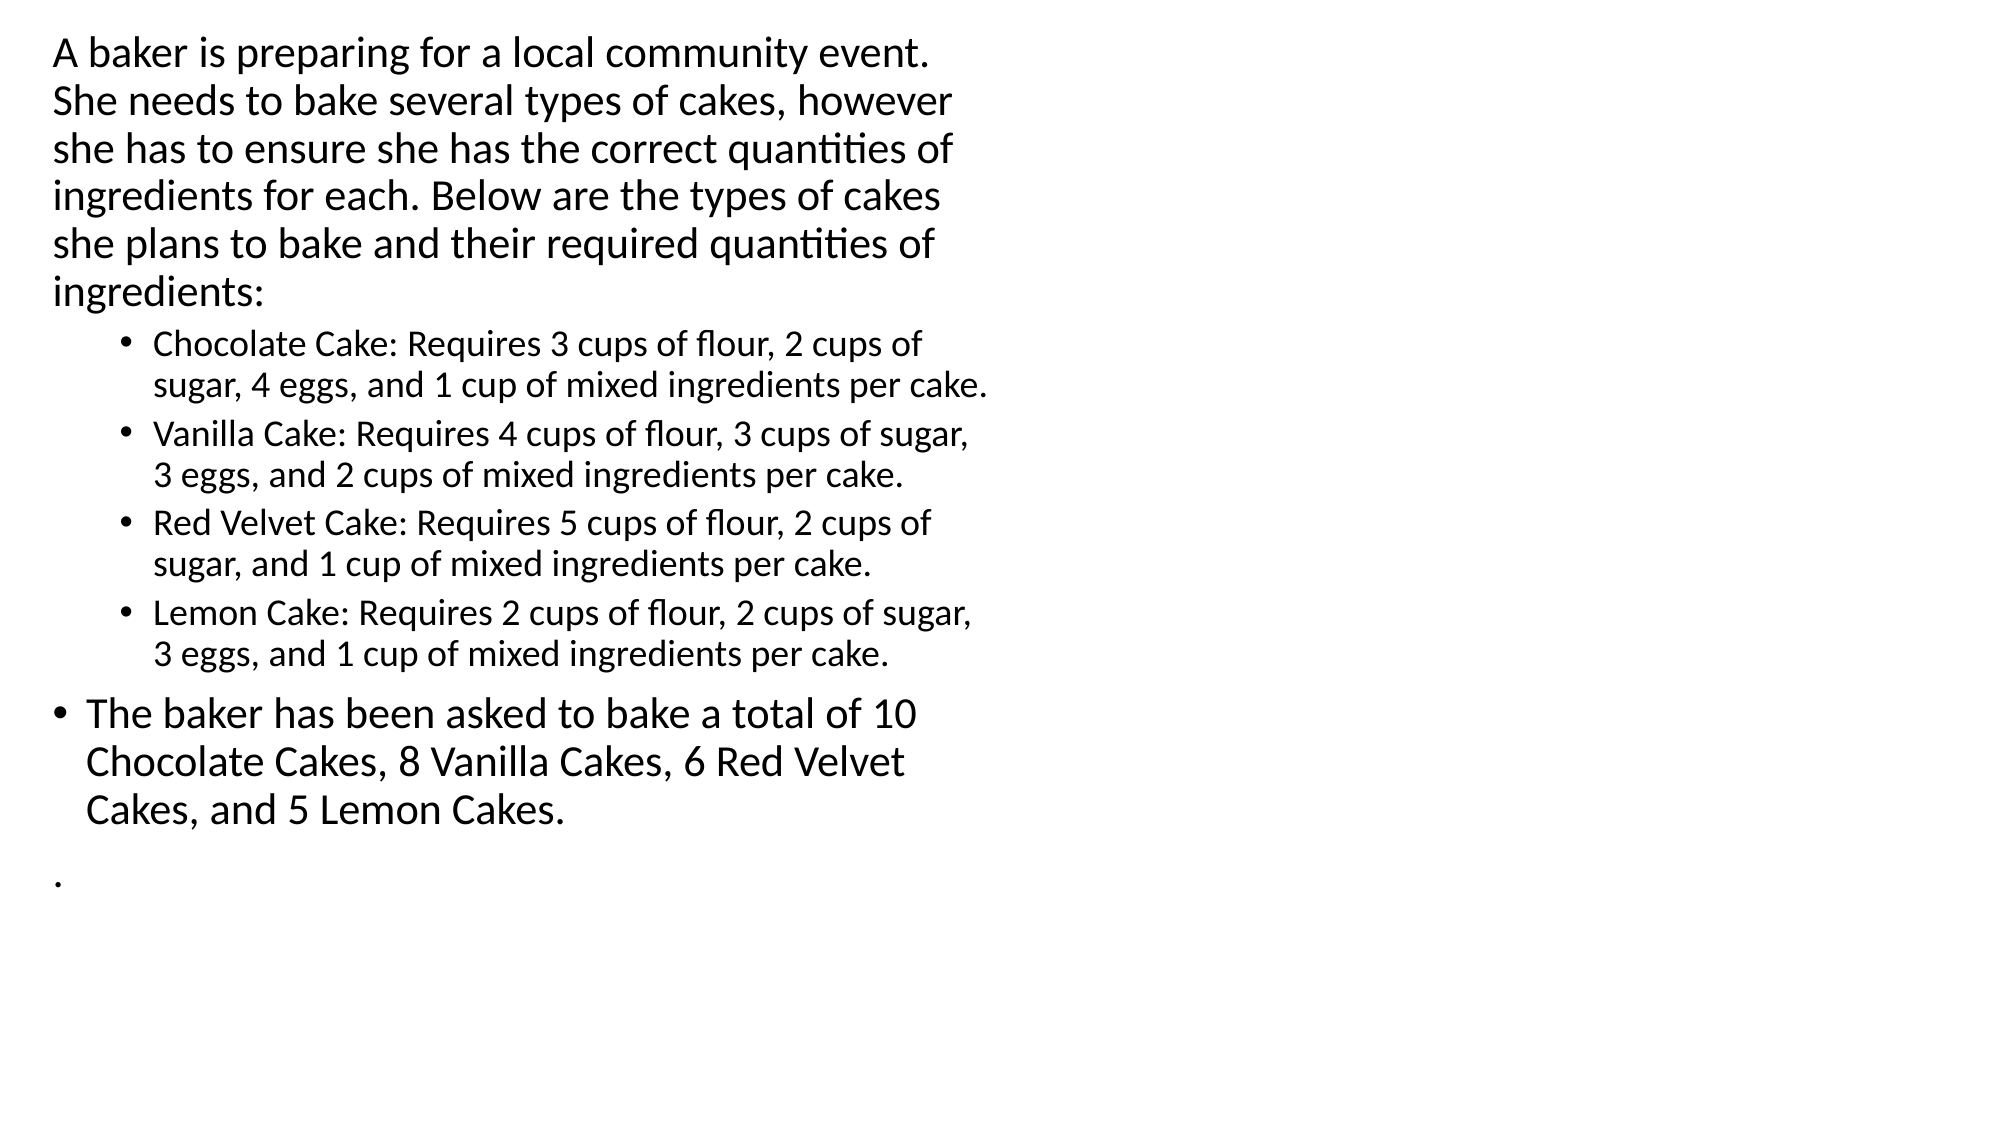

A baker is preparing for a local community event. She needs to bake several types of cakes, however she has to ensure she has the correct quantities of ingredients for each. Below are the types of cakes she plans to bake and their required quantities of ingredients:
Chocolate Cake: Requires 3 cups of flour, 2 cups of sugar, 4 eggs, and 1 cup of mixed ingredients per cake.
Vanilla Cake: Requires 4 cups of flour, 3 cups of sugar, 3 eggs, and 2 cups of mixed ingredients per cake.
Red Velvet Cake: Requires 5 cups of flour, 2 cups of sugar, and 1 cup of mixed ingredients per cake.
Lemon Cake: Requires 2 cups of flour, 2 cups of sugar, 3 eggs, and 1 cup of mixed ingredients per cake.
The baker has been asked to bake a total of 10 Chocolate Cakes, 8 Vanilla Cakes, 6 Red Velvet Cakes, and 5 Lemon Cakes.
.